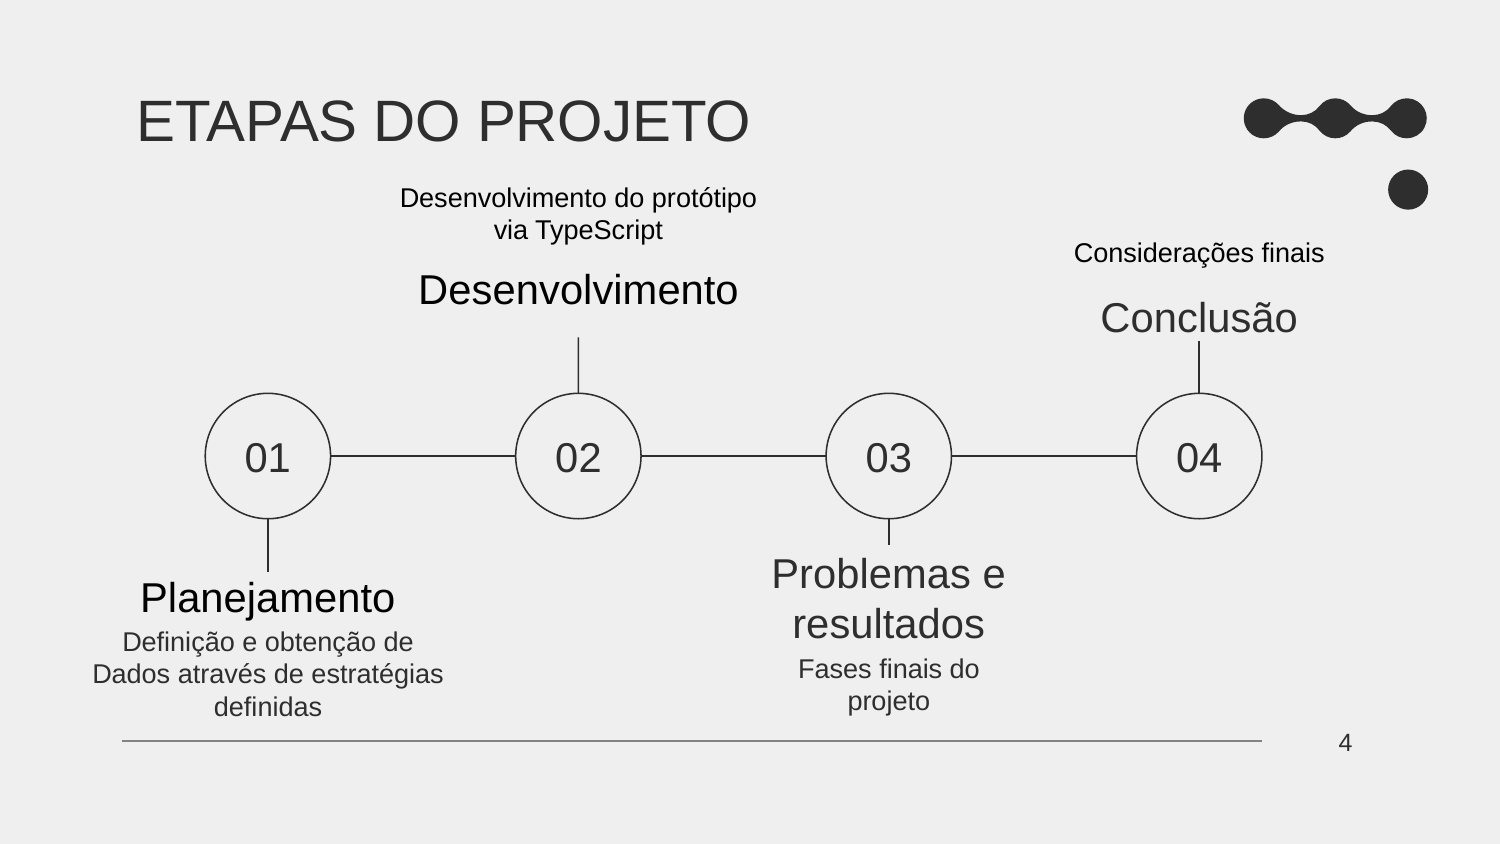

# ETAPAS DO PROJETO
Desenvolvimento do protótipo via TypeScript

Considerações finais
Desenvolvimento

Conclusão
01
02
03
04
Planejamento
Problemas e resultados
Definição e obtenção de Dados através de estratégias definidas
Fases finais do projeto

4